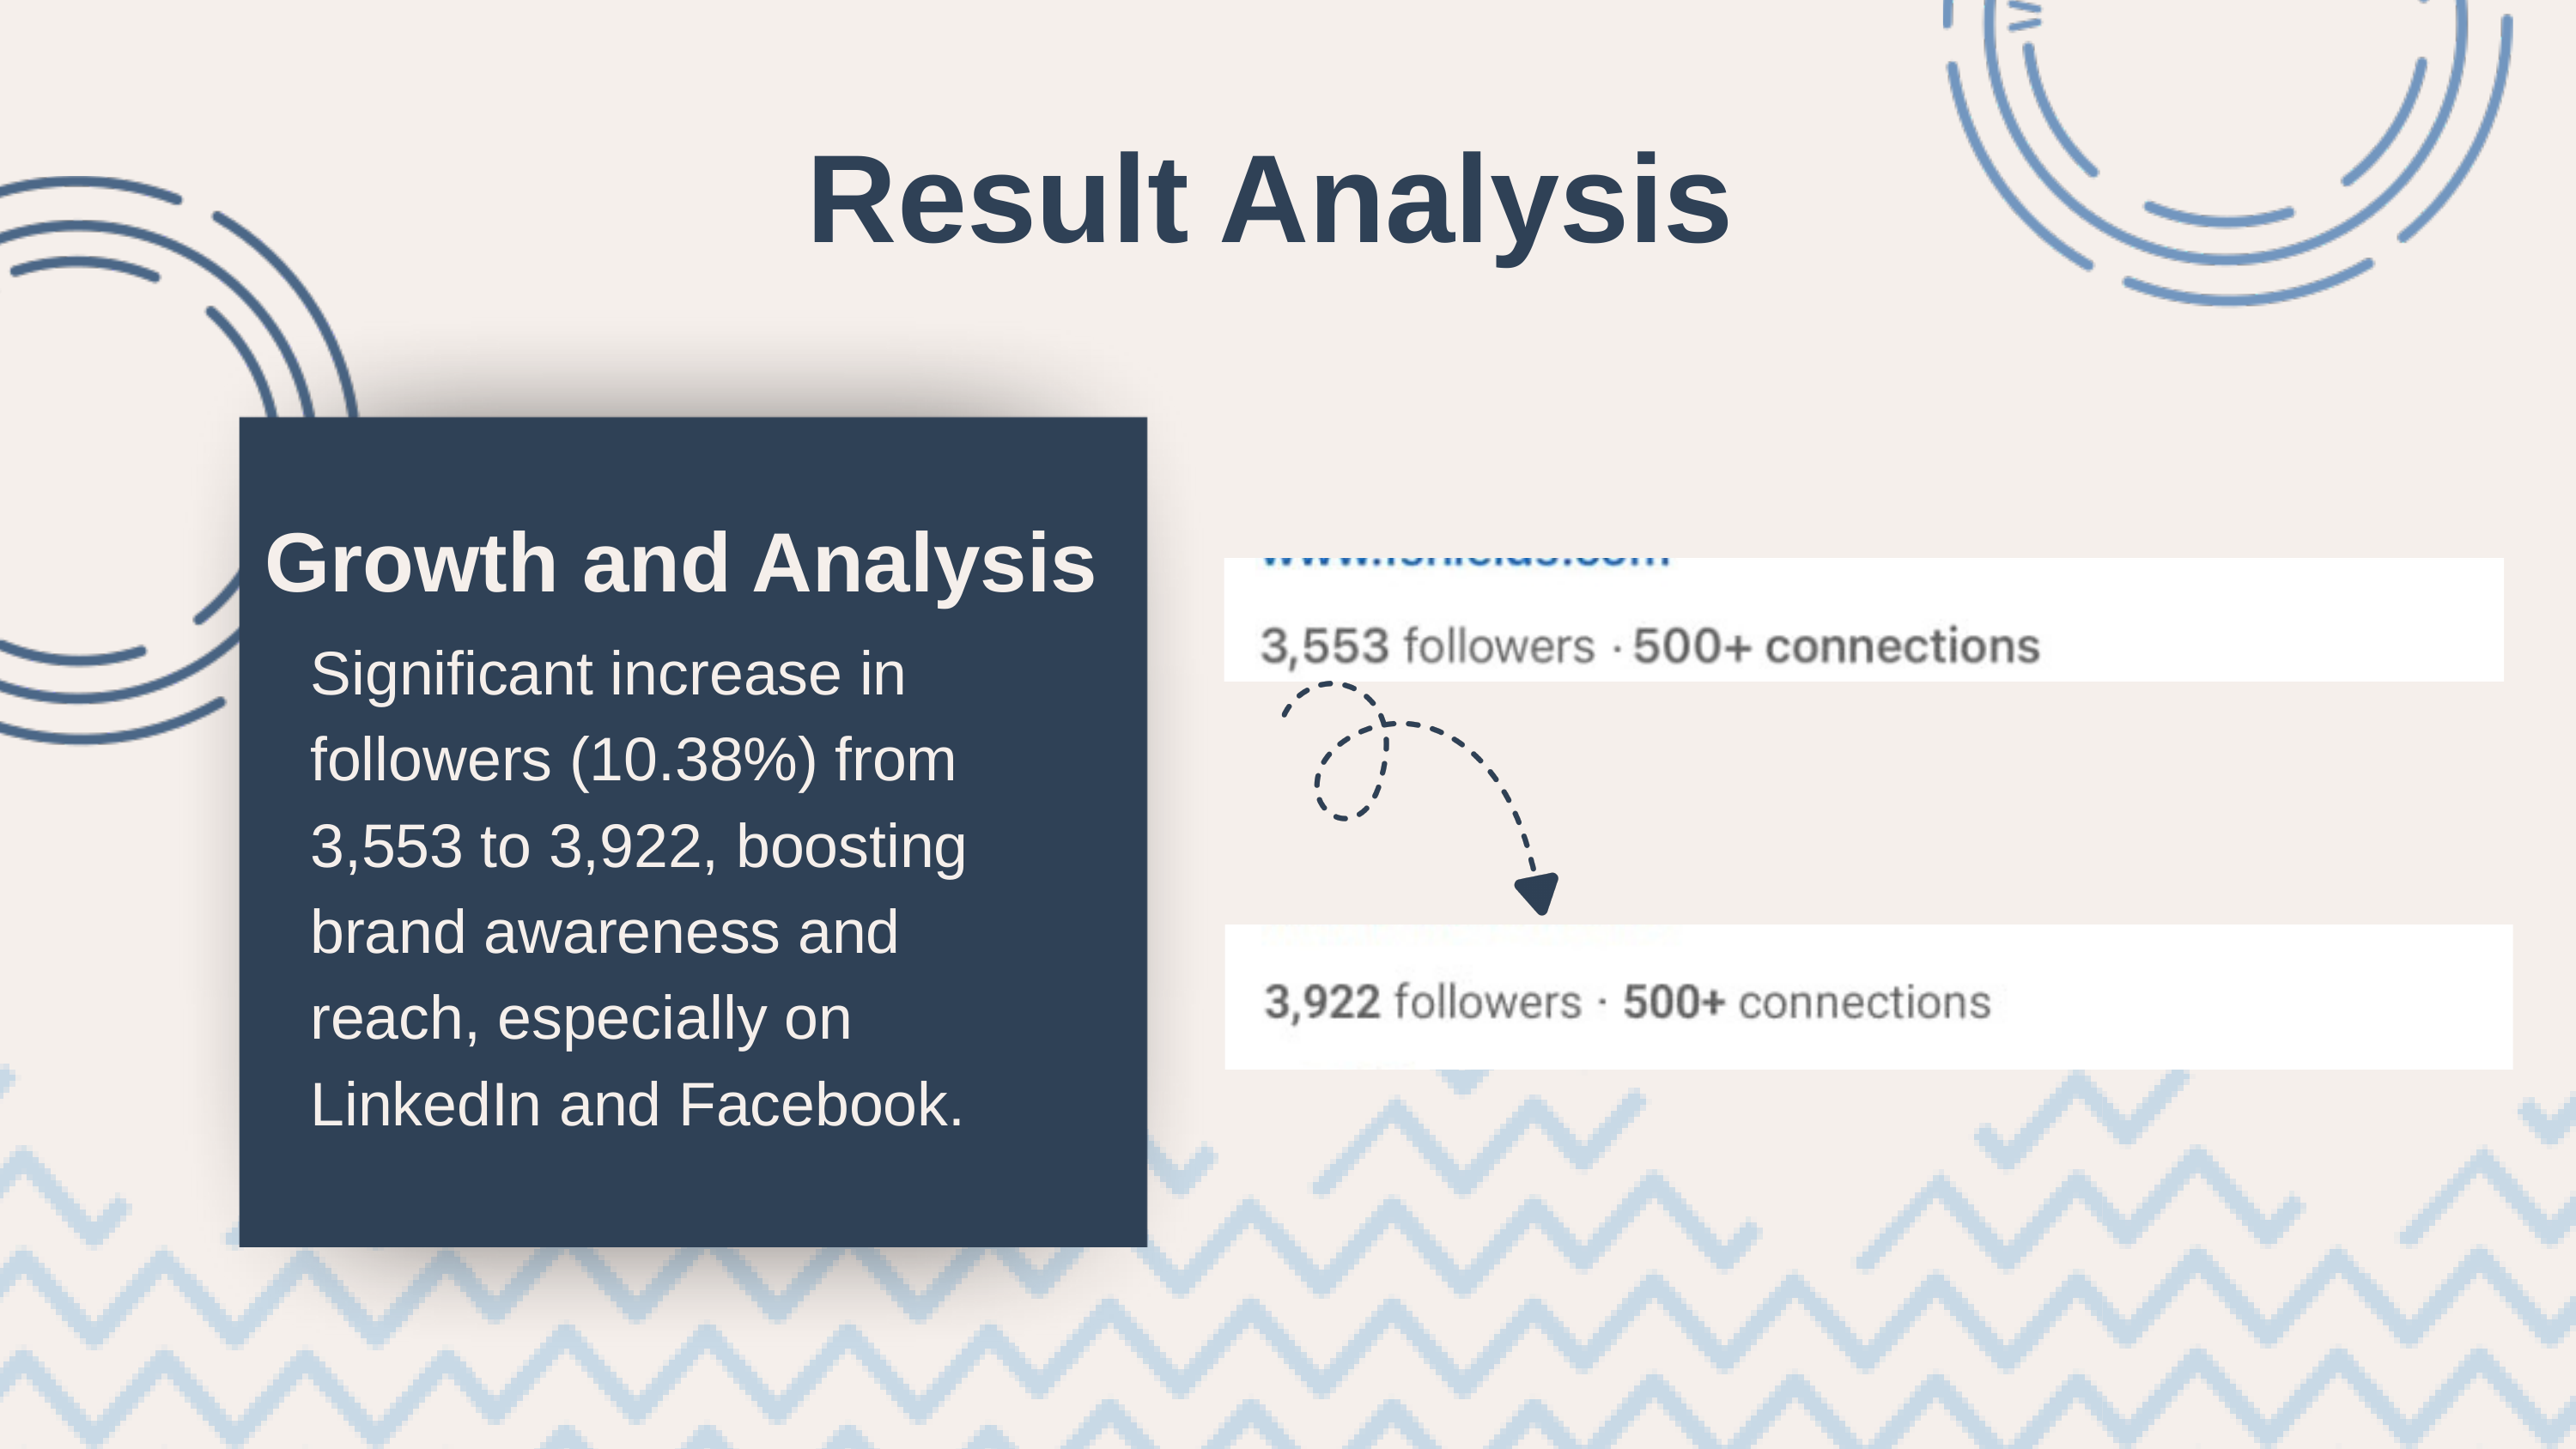

Result Analysis

Growth and Analysis

Significant increase in followers (10.38%) from 3,553 to 3,922, boosting brand awareness and reach, especially on LinkedIn and Facebook.